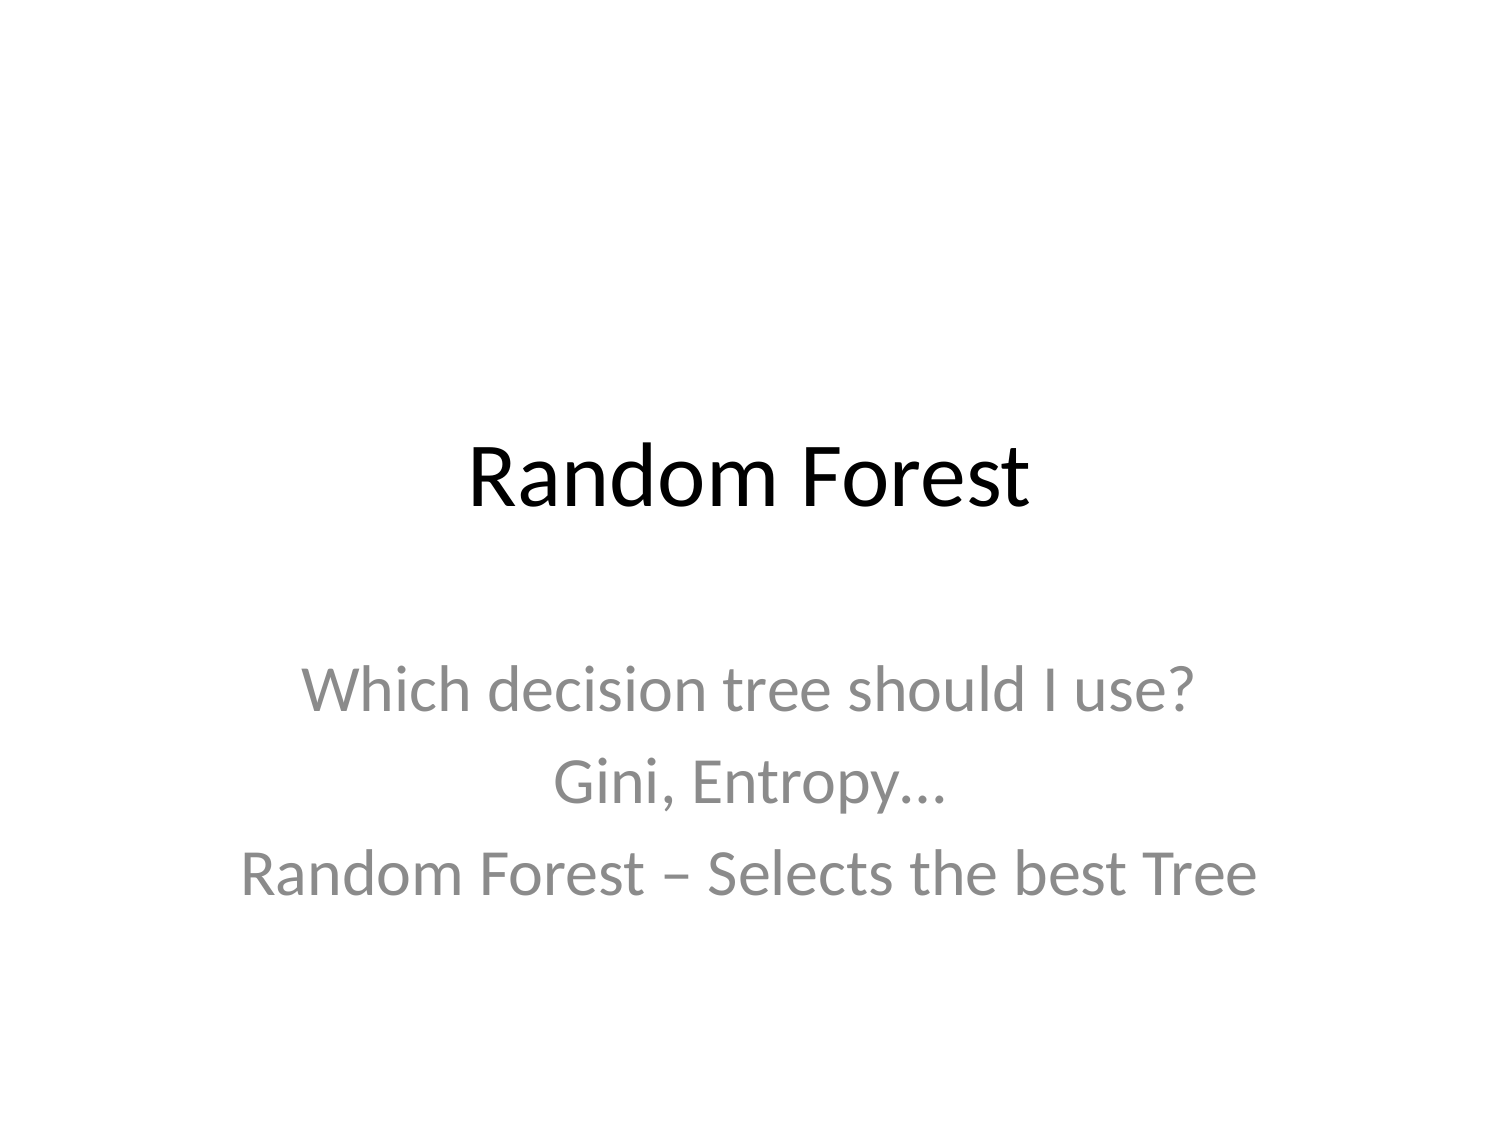

# Random Forest
Which decision tree should I use?
Gini, Entropy…
Random Forest – Selects the best Tree